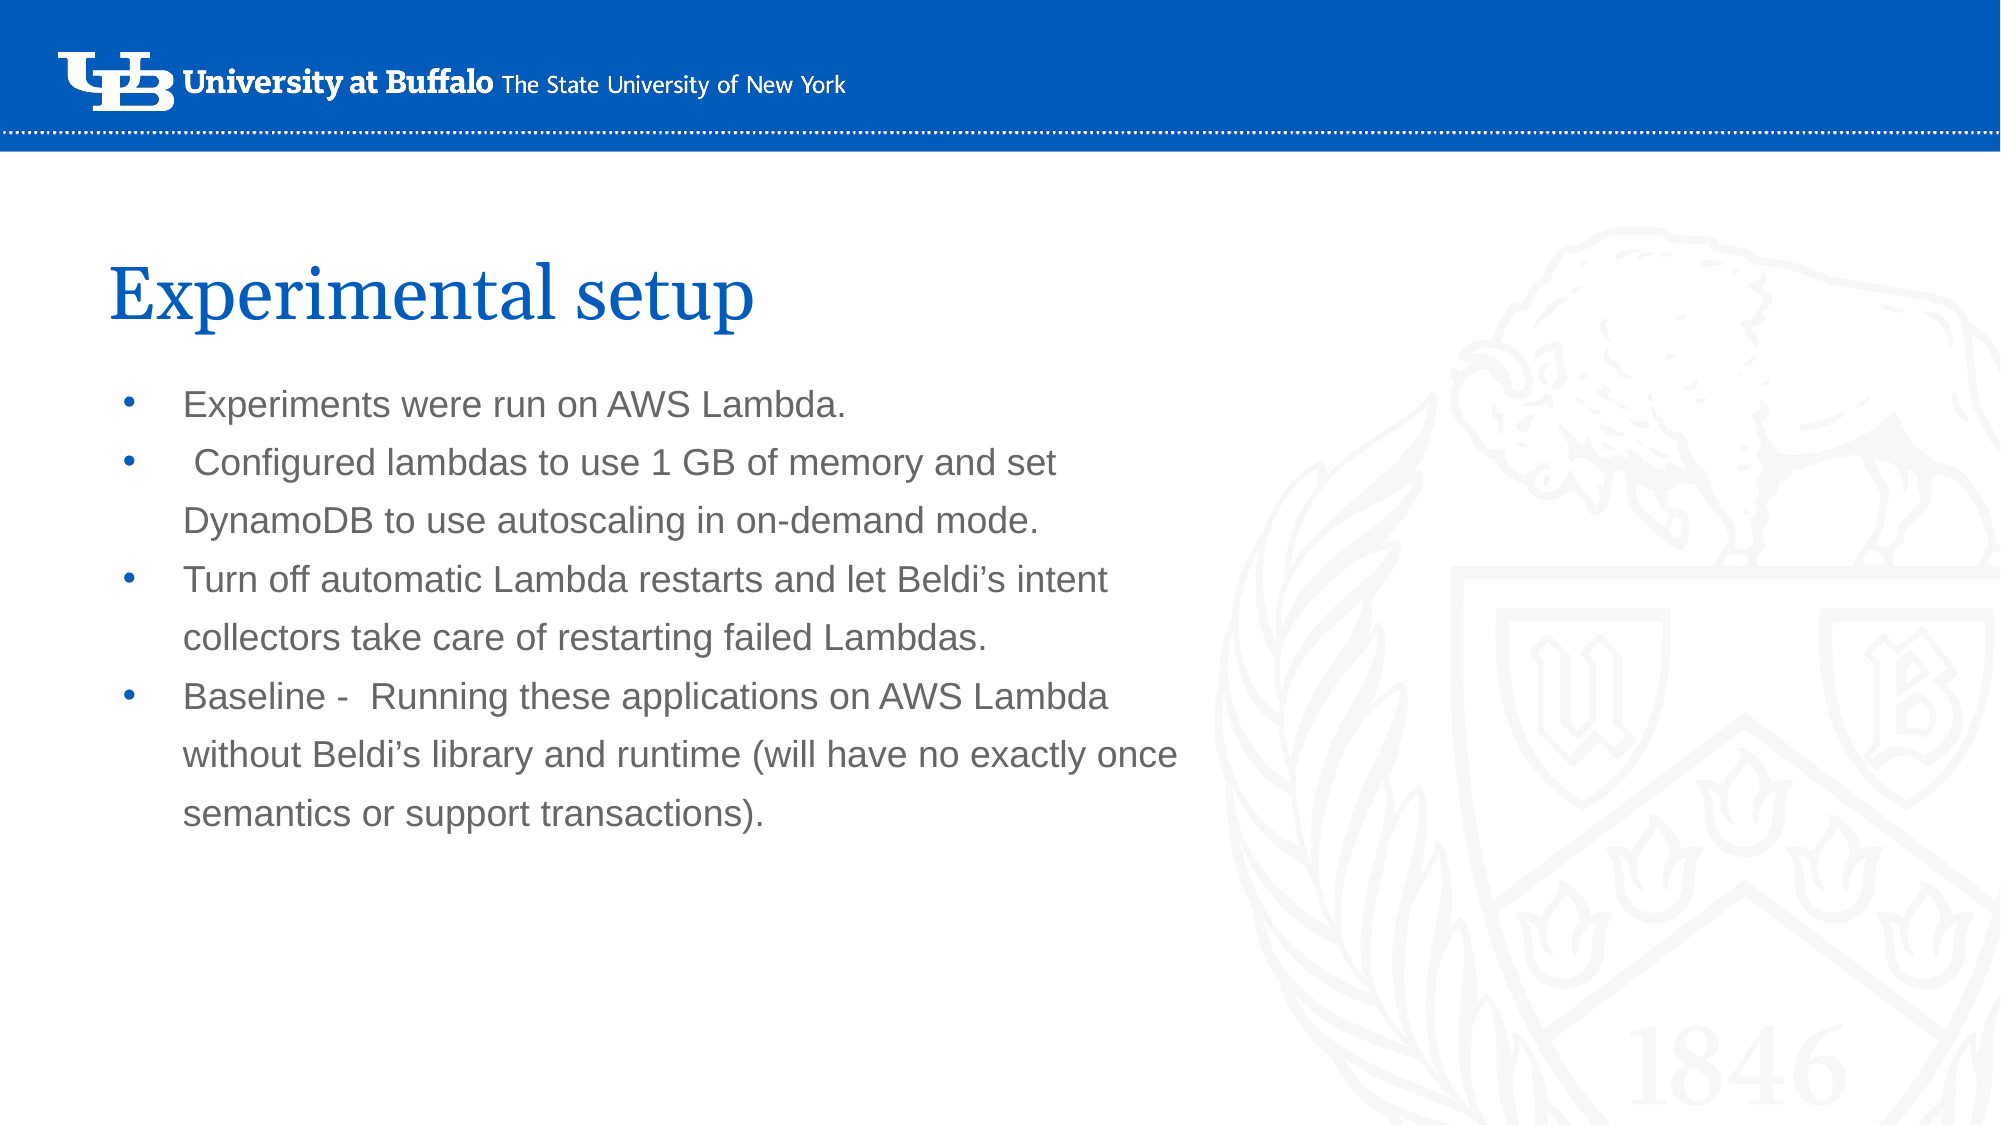

# Experimental setup
Experiments were run on AWS Lambda.
 Configured lambdas to use 1 GB of memory and set DynamoDB to use autoscaling in on-demand mode.
Turn off automatic Lambda restarts and let Beldi’s intent collectors take care of restarting failed Lambdas.
Baseline -  Running these applications on AWS Lambda without Beldi’s library and runtime (will have no exactly once semantics or support transactions).